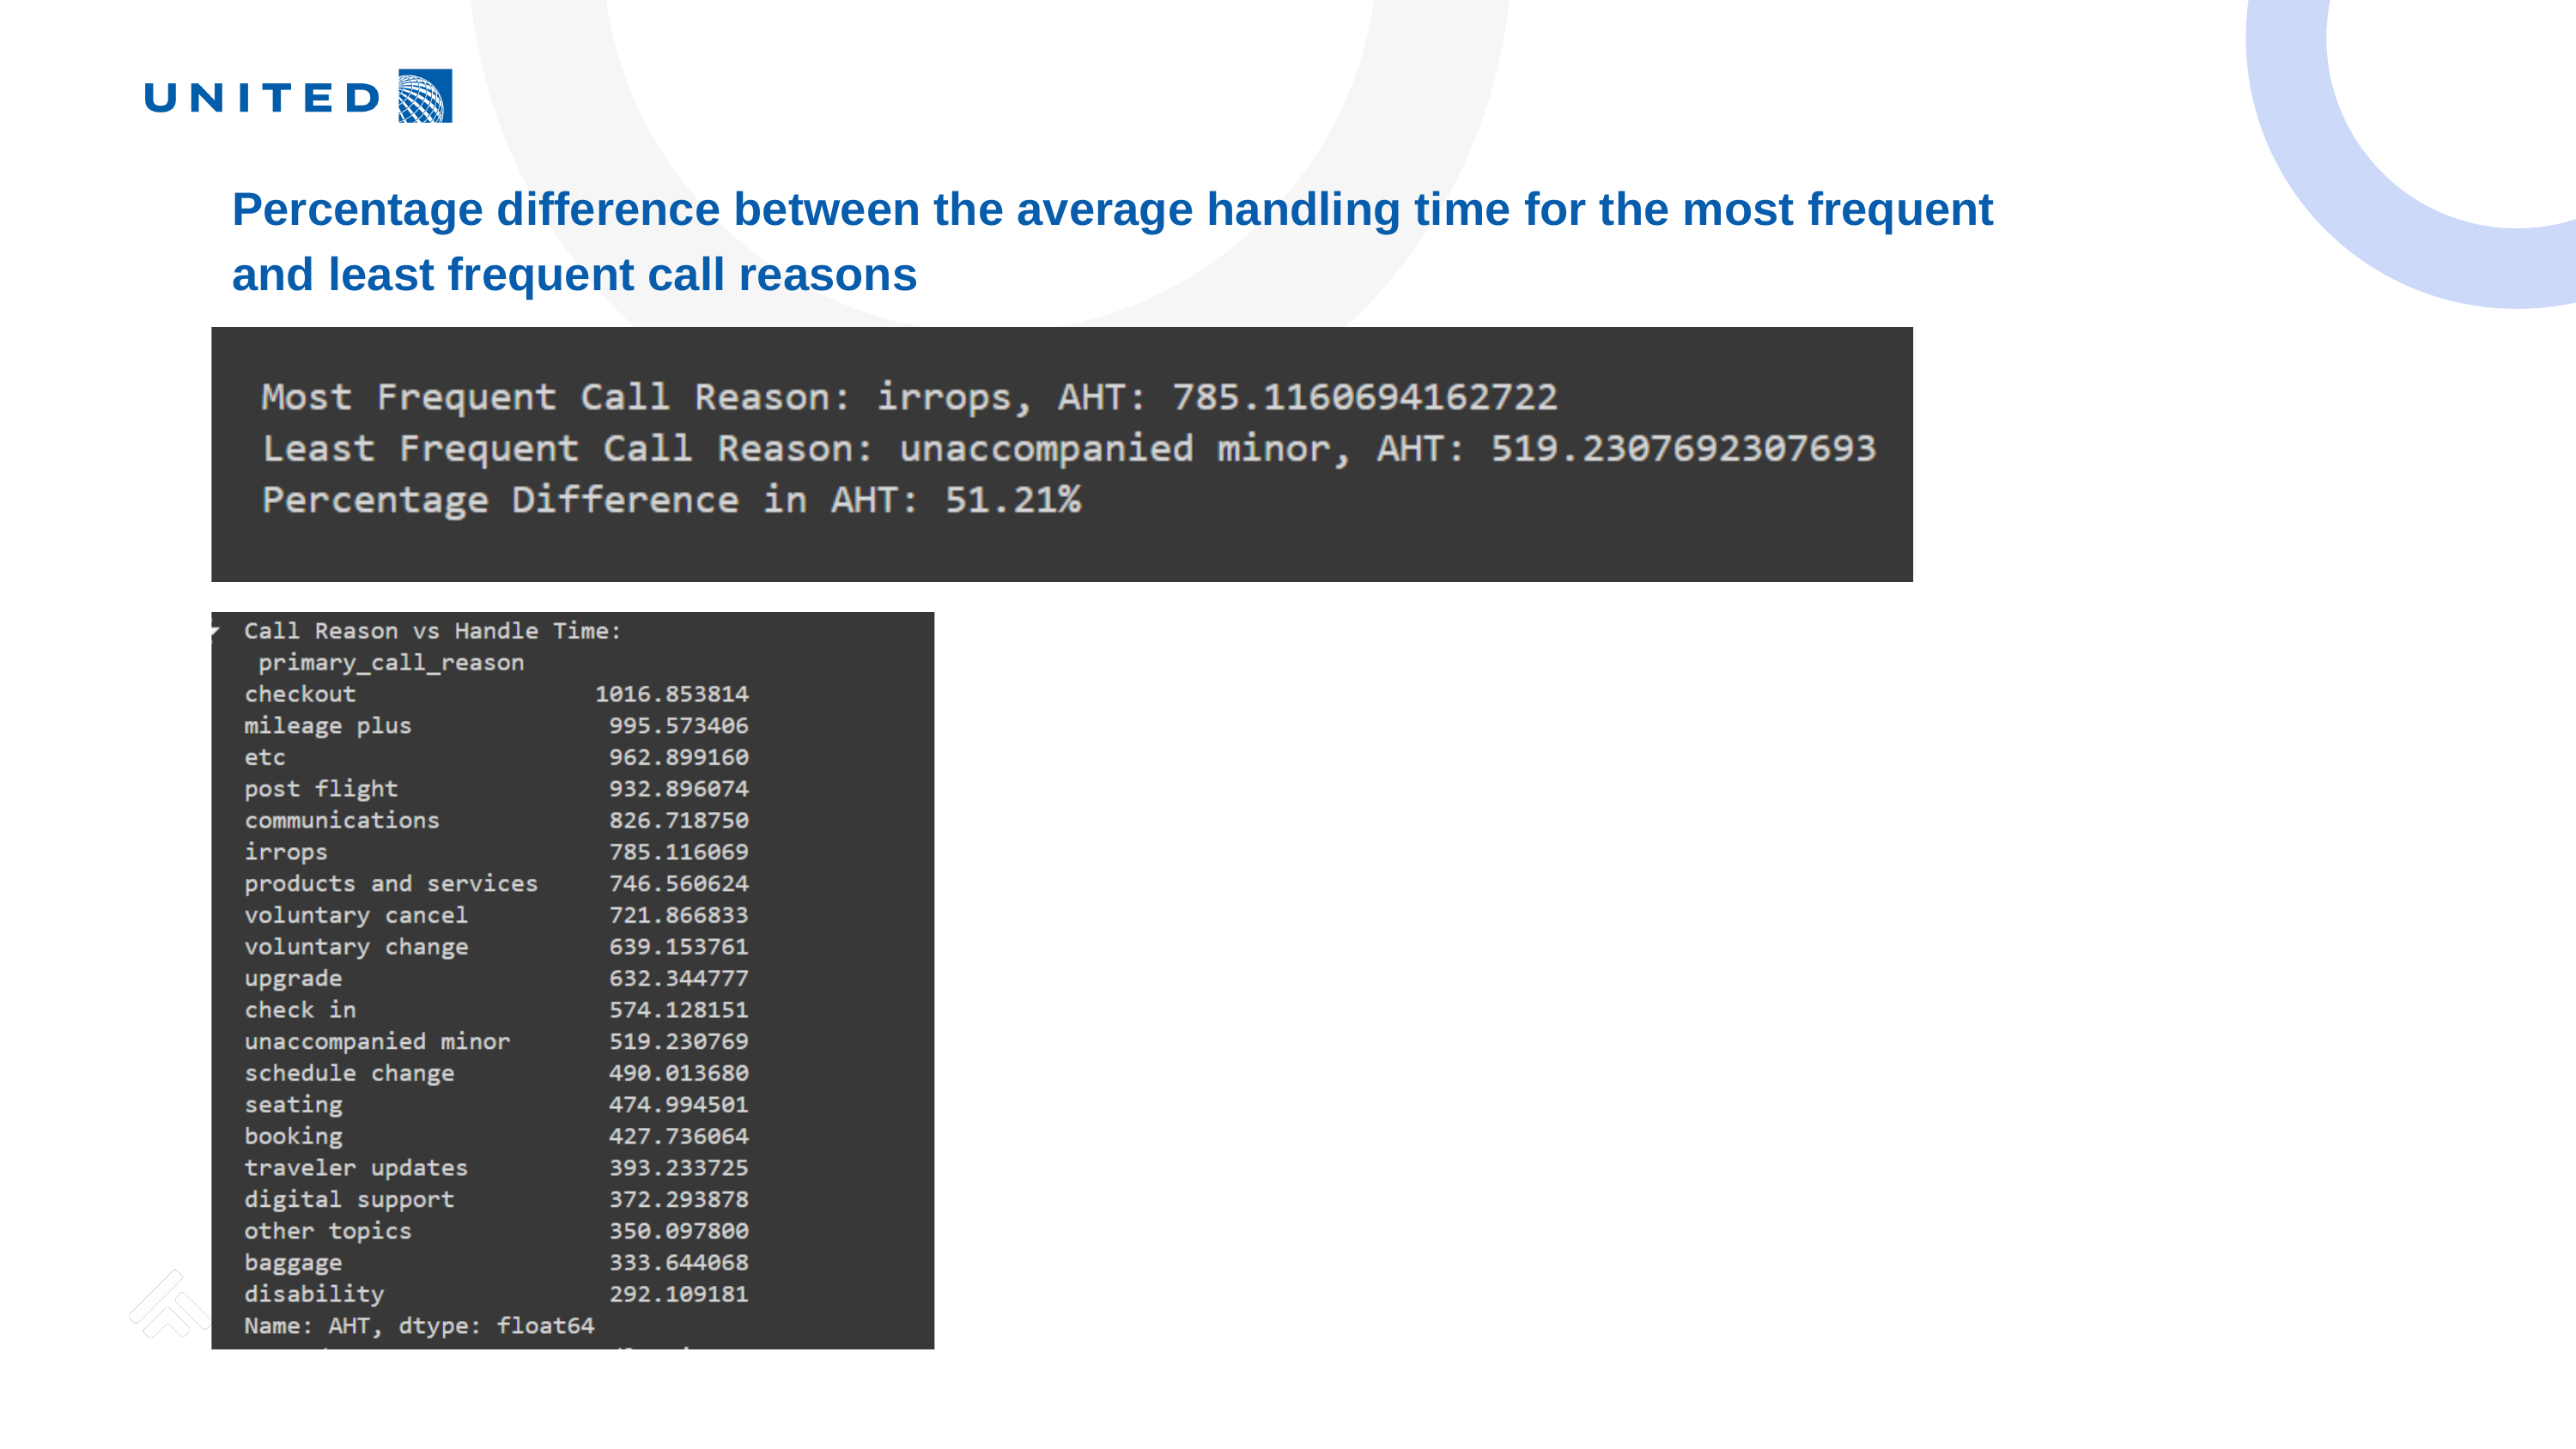

Percentage difference between the average handling time for the most frequent and least frequent call reasons

Thynk Unlimited